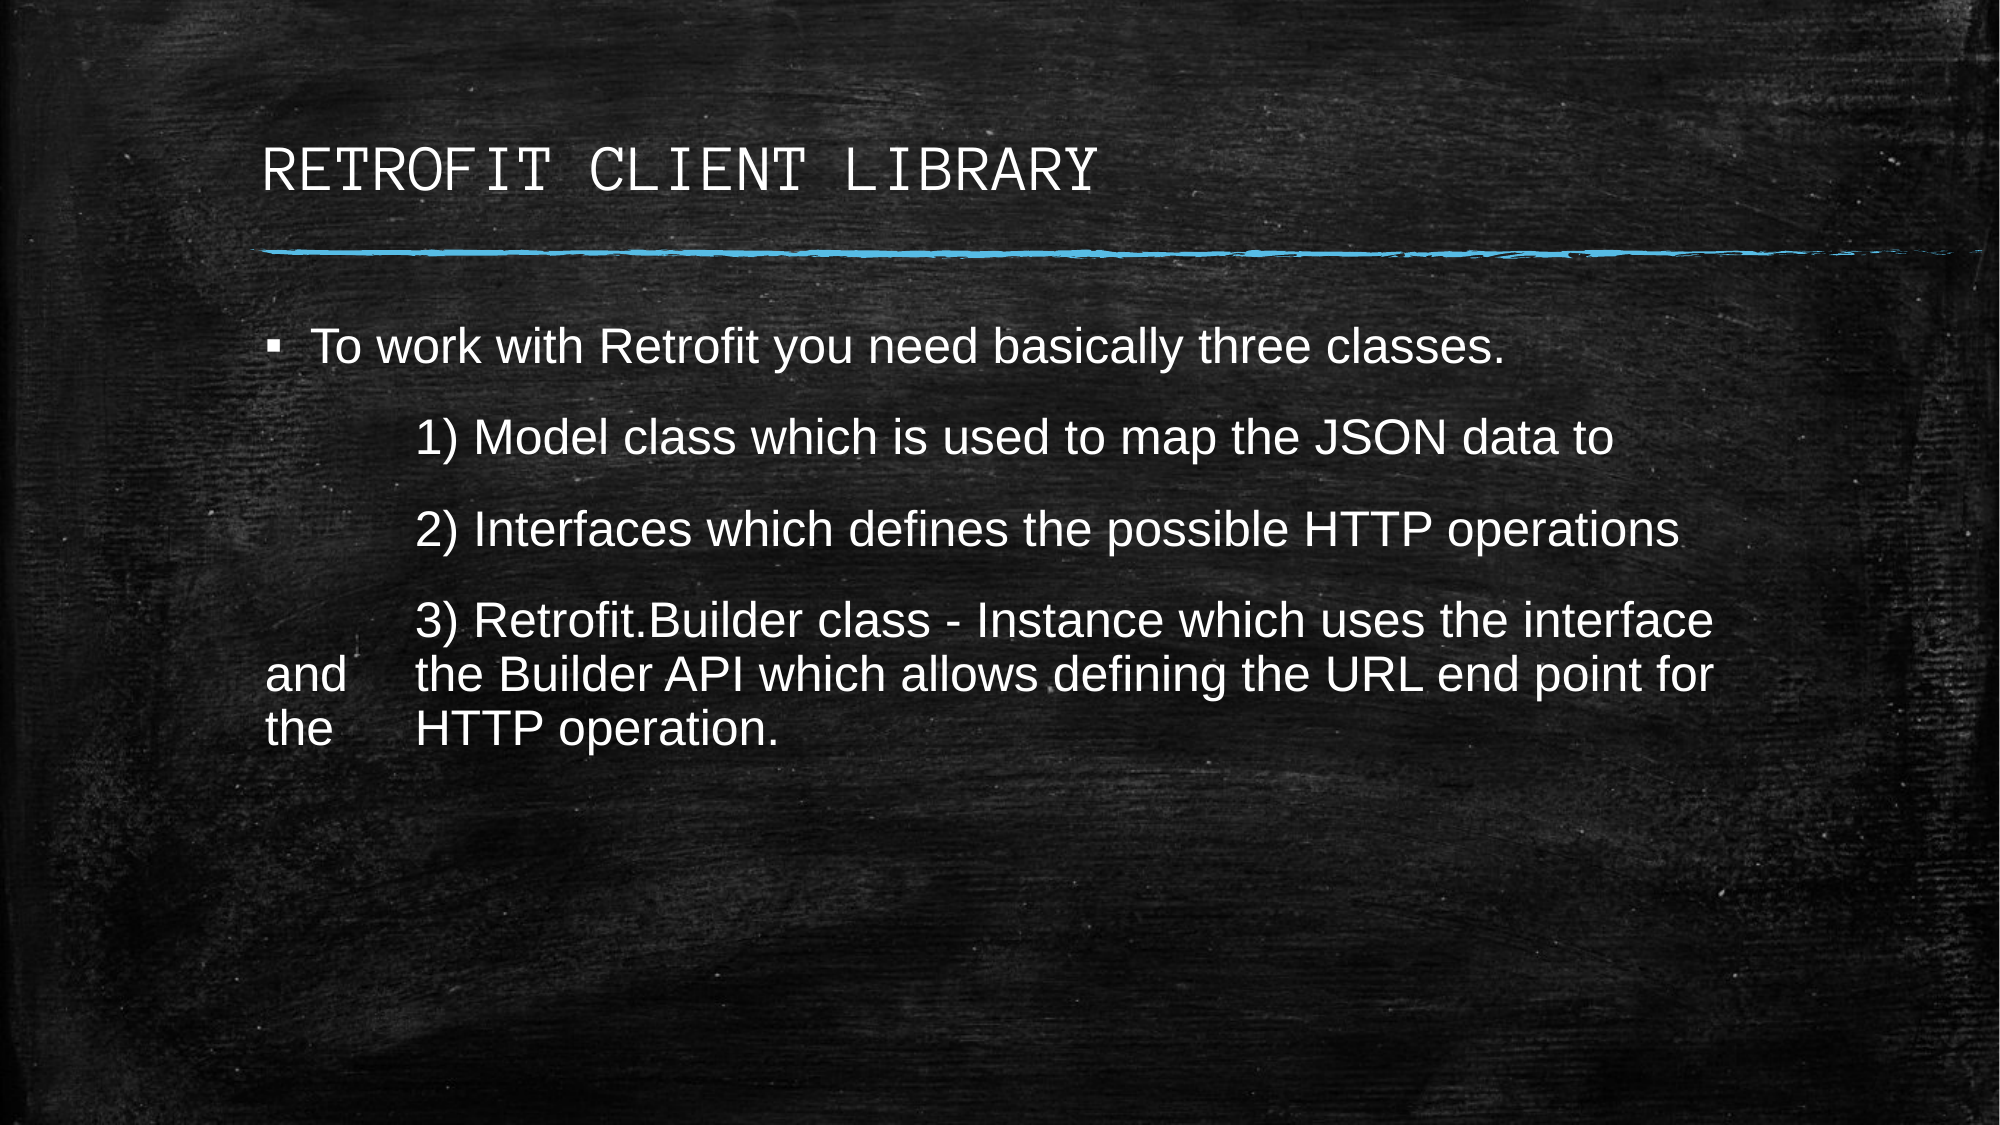

# RETROFIT CLIENT LIBRARY
To work with Retrofit you need basically three classes.
	1) Model class which is used to map the JSON data to
	2) Interfaces which defines the possible HTTP operations
	3) Retrofit.Builder class - Instance which uses the interface and 	the Builder API which allows defining the URL end point for the 	HTTP operation.